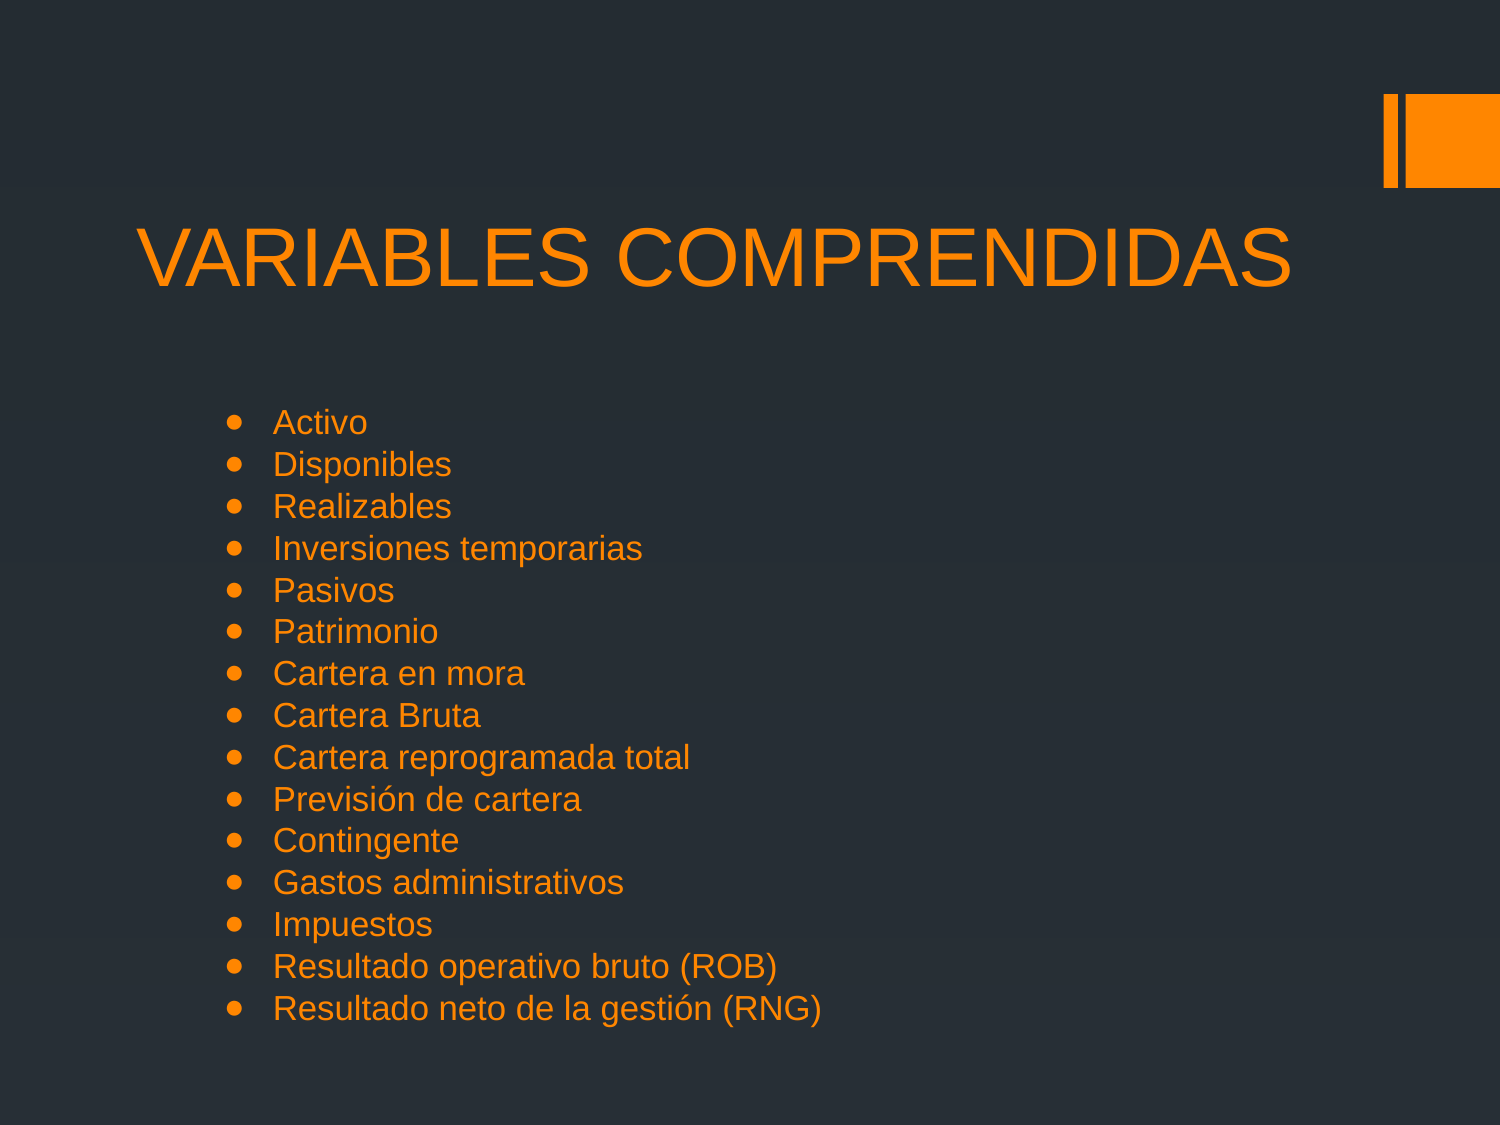

# VARIABLES COMPRENDIDAS
Activo
Disponibles
Realizables
Inversiones temporarias
Pasivos
Patrimonio
Cartera en mora
Cartera Bruta
Cartera reprogramada total
Previsión de cartera
Contingente
Gastos administrativos
Impuestos
Resultado operativo bruto (ROB)
Resultado neto de la gestión (RNG)